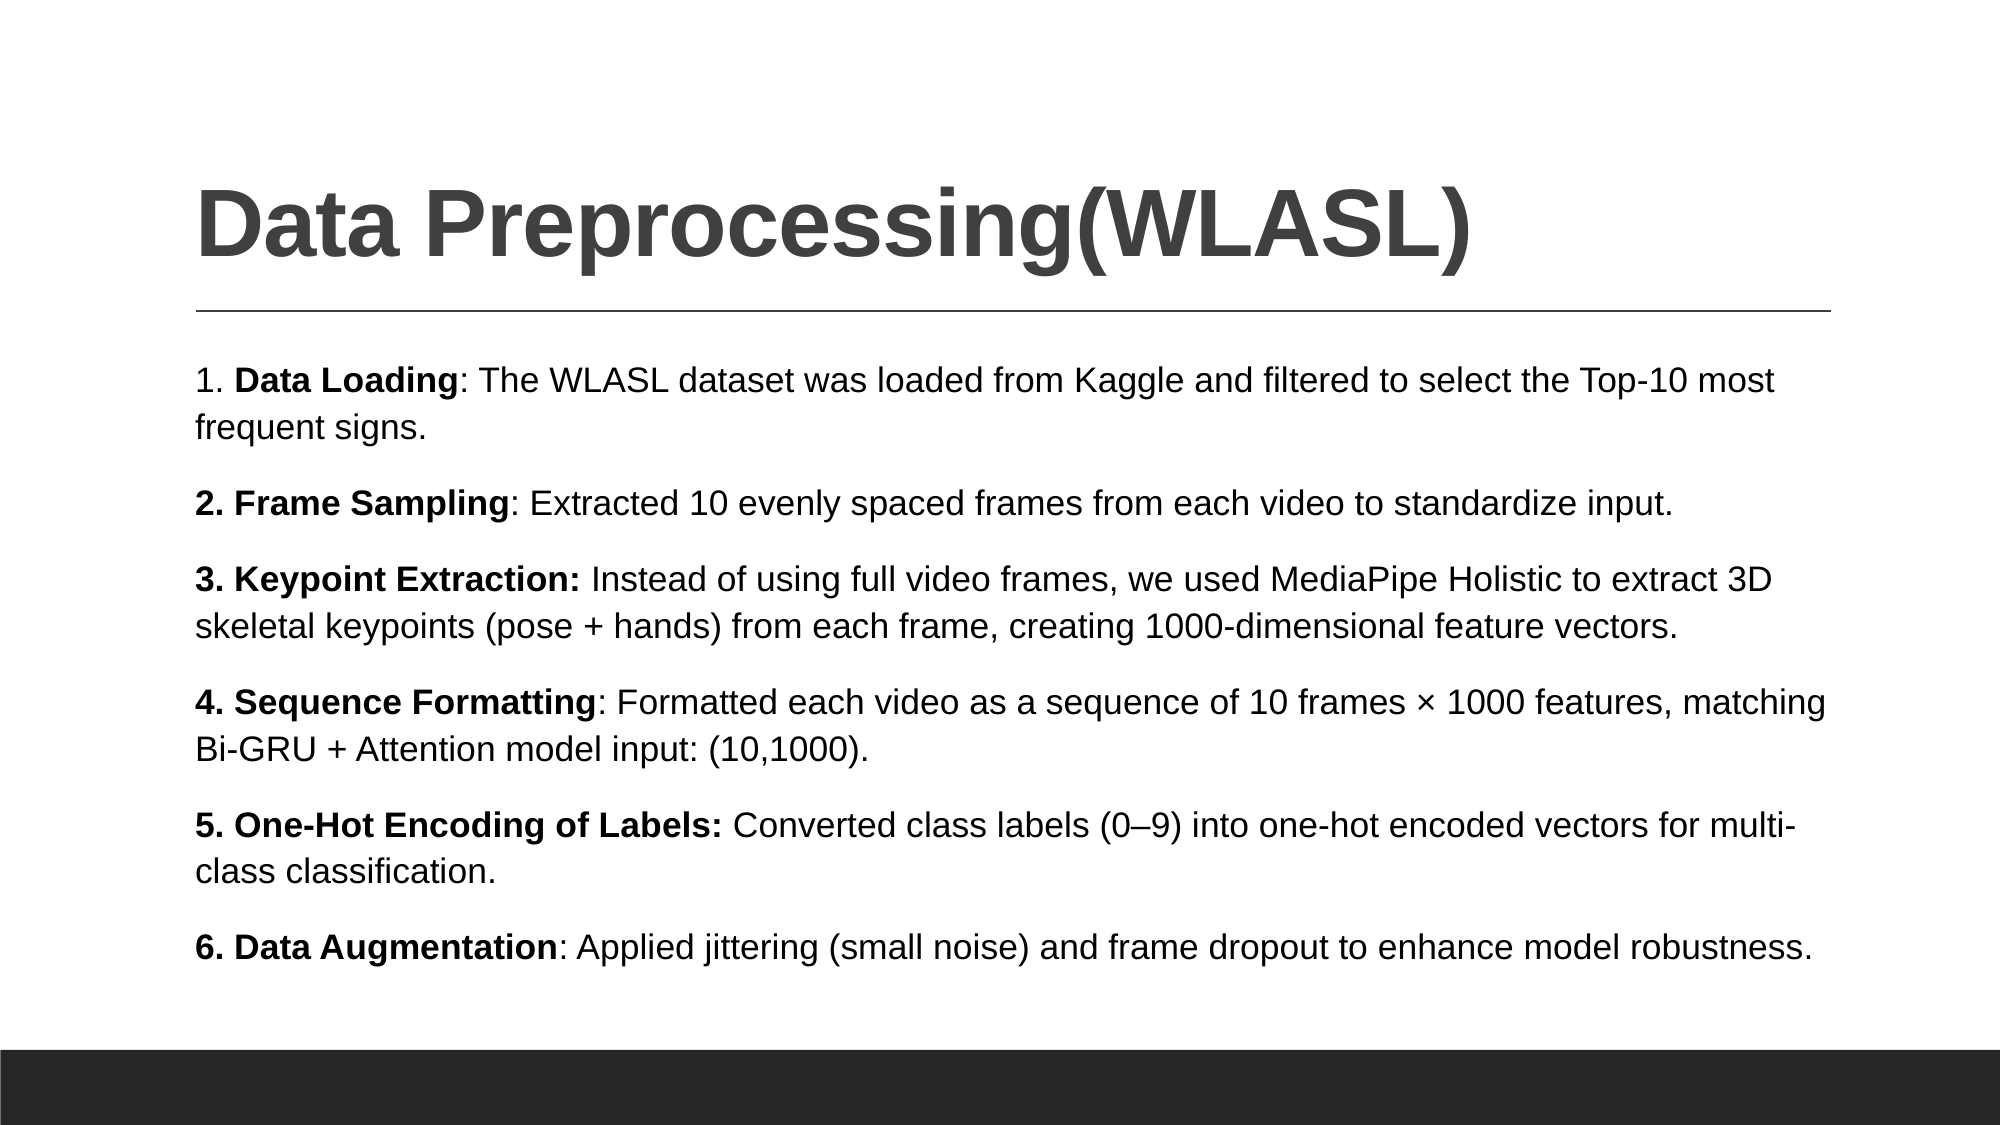

# Data Preprocessing(WLASL)
1. Data Loading: The WLASL dataset was loaded from Kaggle and filtered to select the Top-10 most frequent signs.
2. Frame Sampling: Extracted 10 evenly spaced frames from each video to standardize input.
3. Keypoint Extraction: Instead of using full video frames, we used MediaPipe Holistic to extract 3D skeletal keypoints (pose + hands) from each frame, creating 1000-dimensional feature vectors.
4. Sequence Formatting: Formatted each video as a sequence of 10 frames × 1000 features, matching Bi-GRU + Attention model input: (10,1000).
5. One-Hot Encoding of Labels: Converted class labels (0–9) into one-hot encoded vectors for multi-class classification.
6. Data Augmentation: Applied jittering (small noise) and frame dropout to enhance model robustness.